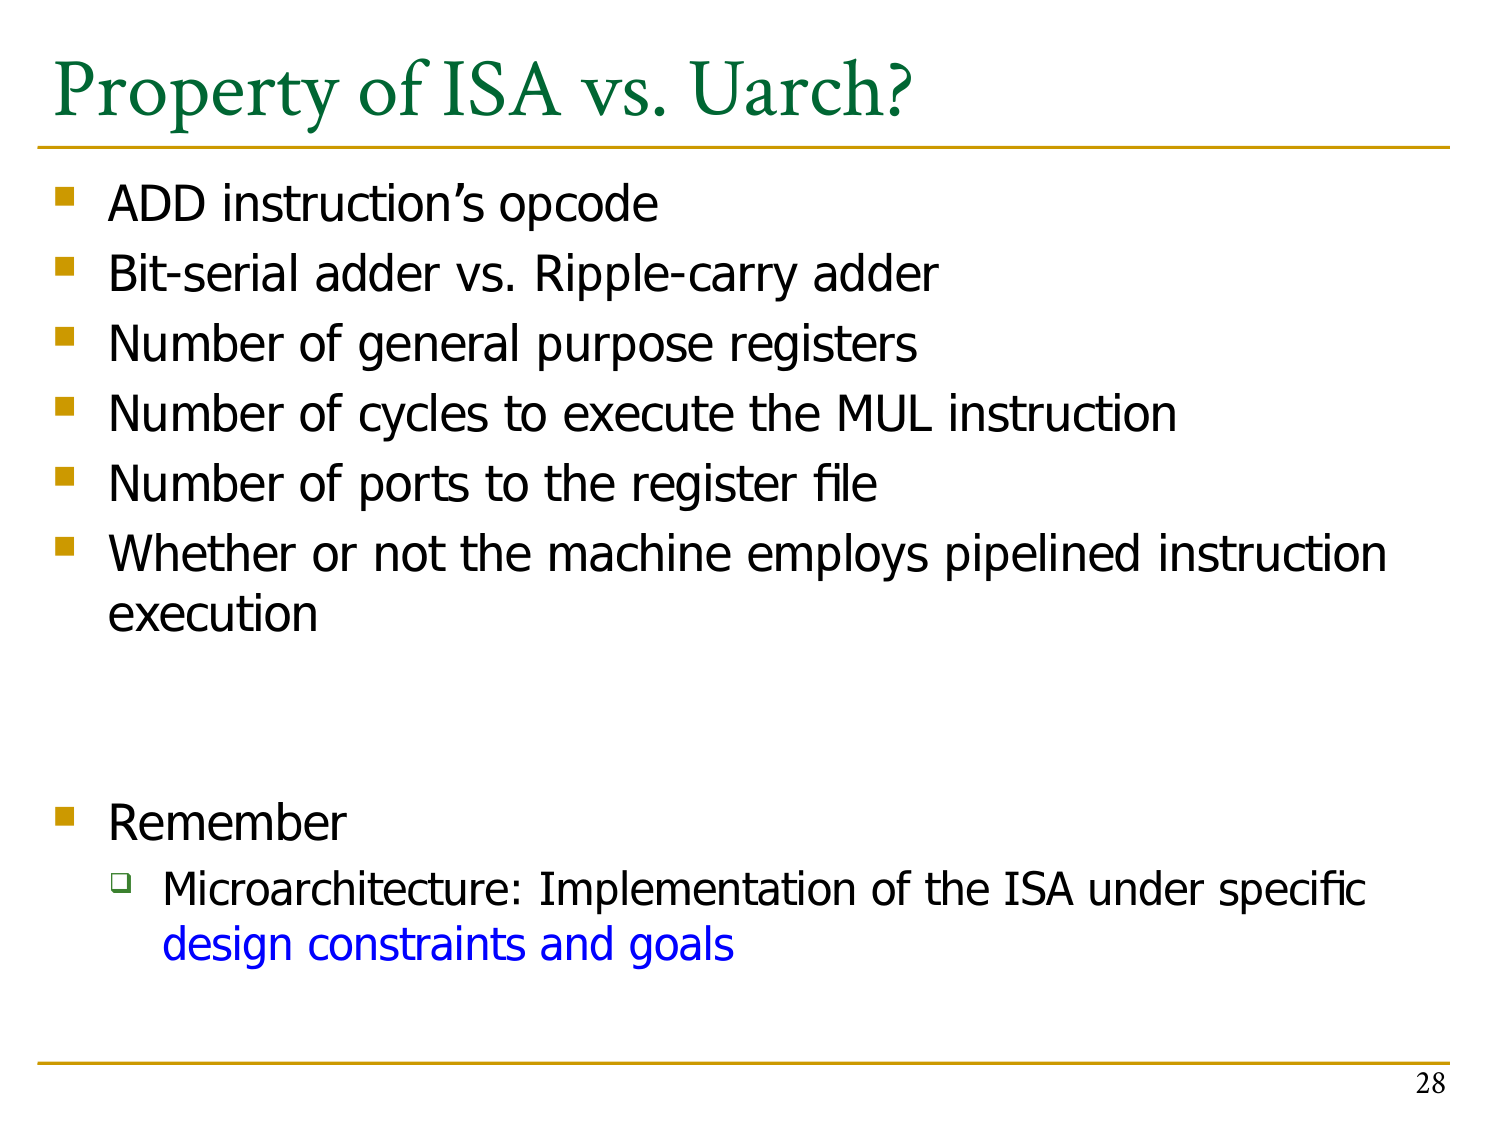

# Property of ISA vs. Uarch?
ADD instruction’s opcode
Bit-serial adder vs. Ripple-carry adder
Number of general purpose registers
Number of cycles to execute the MUL instruction
Number of ports to the register file
Whether or not the machine employs pipelined instruction execution

Remember
Microarchitecture: Implementation of the ISA under specific design constraints and goals

28